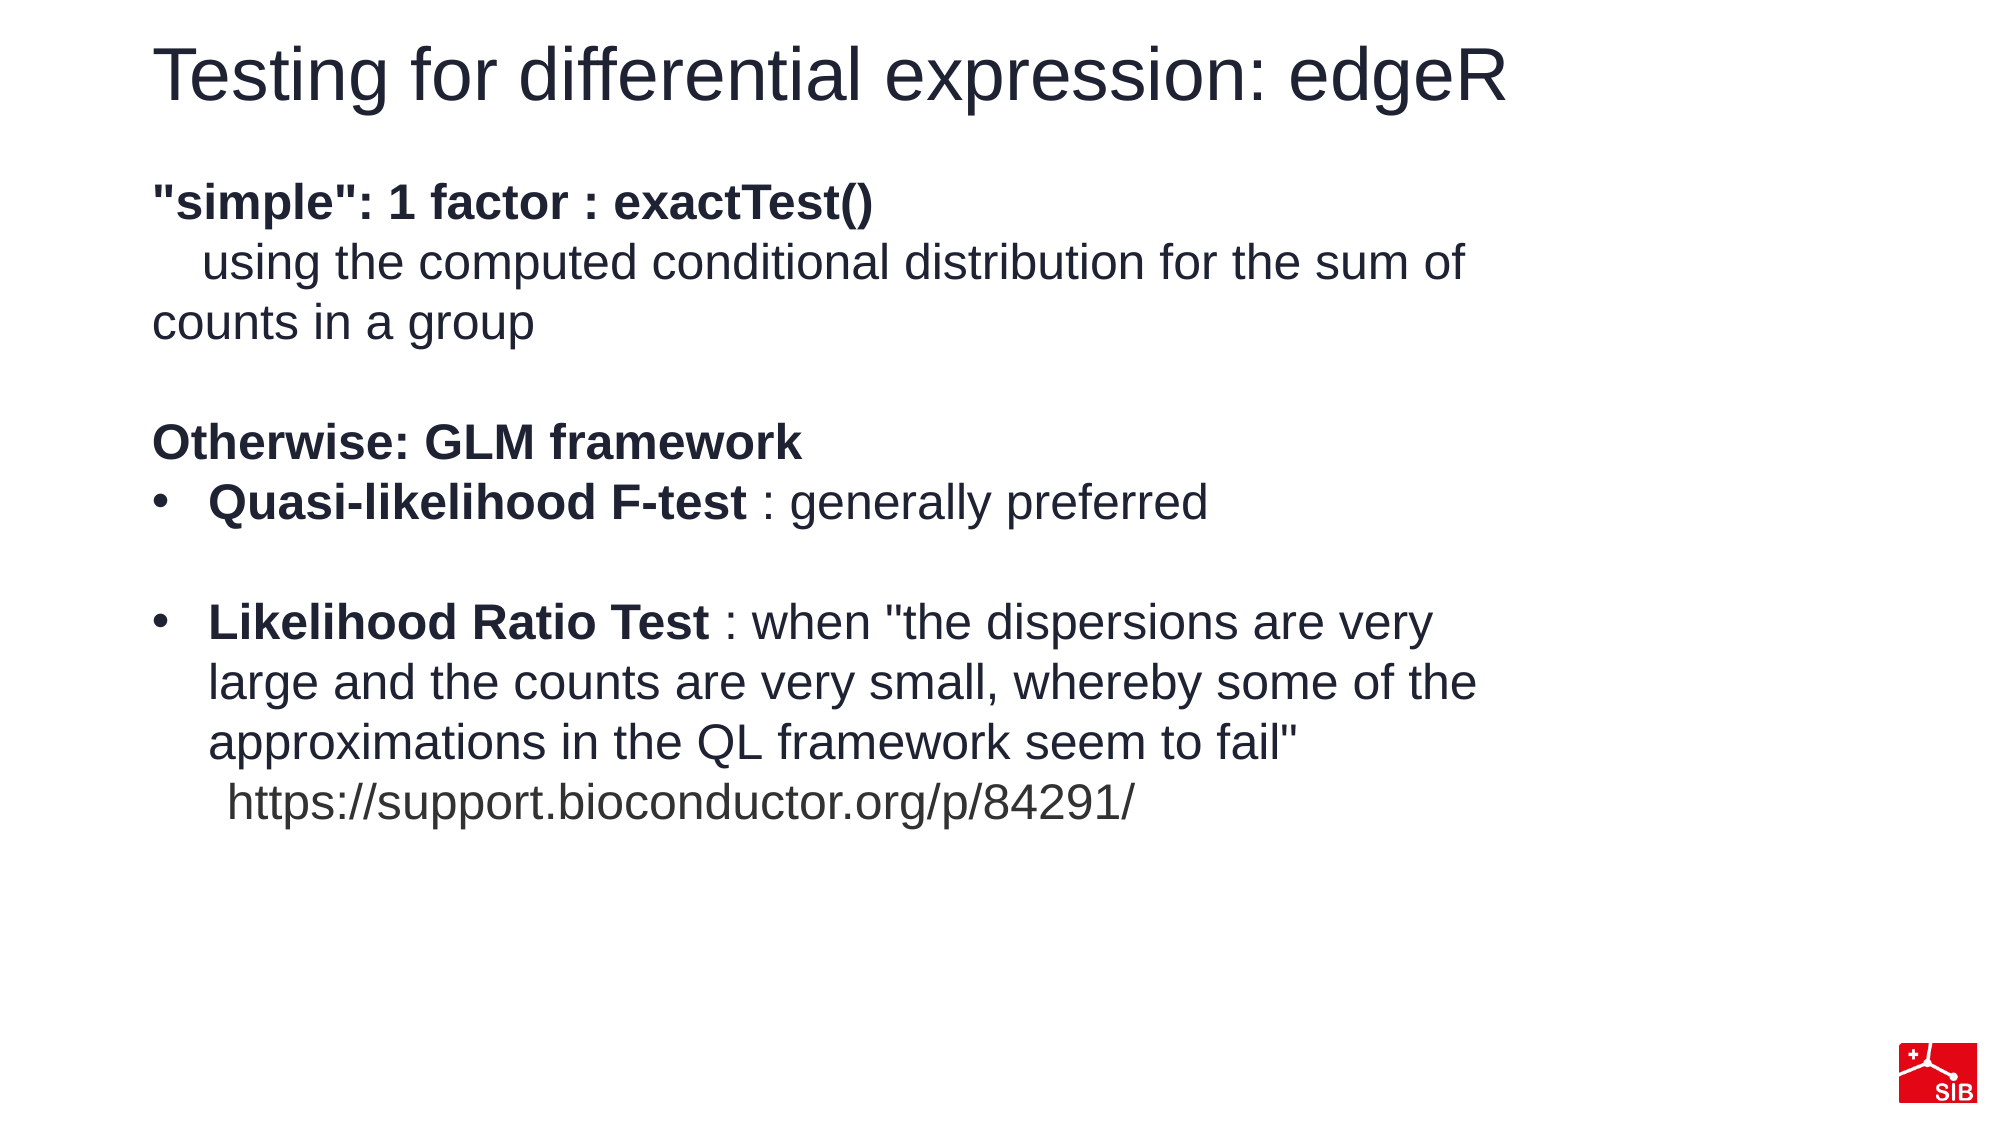

# Testing for differential expression: edgeR
"simple": 1 factor : exactTest()
 using the computed conditional distribution for the sum of counts in a group

Otherwise: GLM framework
Quasi-likelihood F-test : generally preferred

Likelihood Ratio Test : when "the dispersions are very large and the counts are very small, whereby some of the approximations in the QL framework seem to fail"
https://support.bioconductor.org/p/84291/